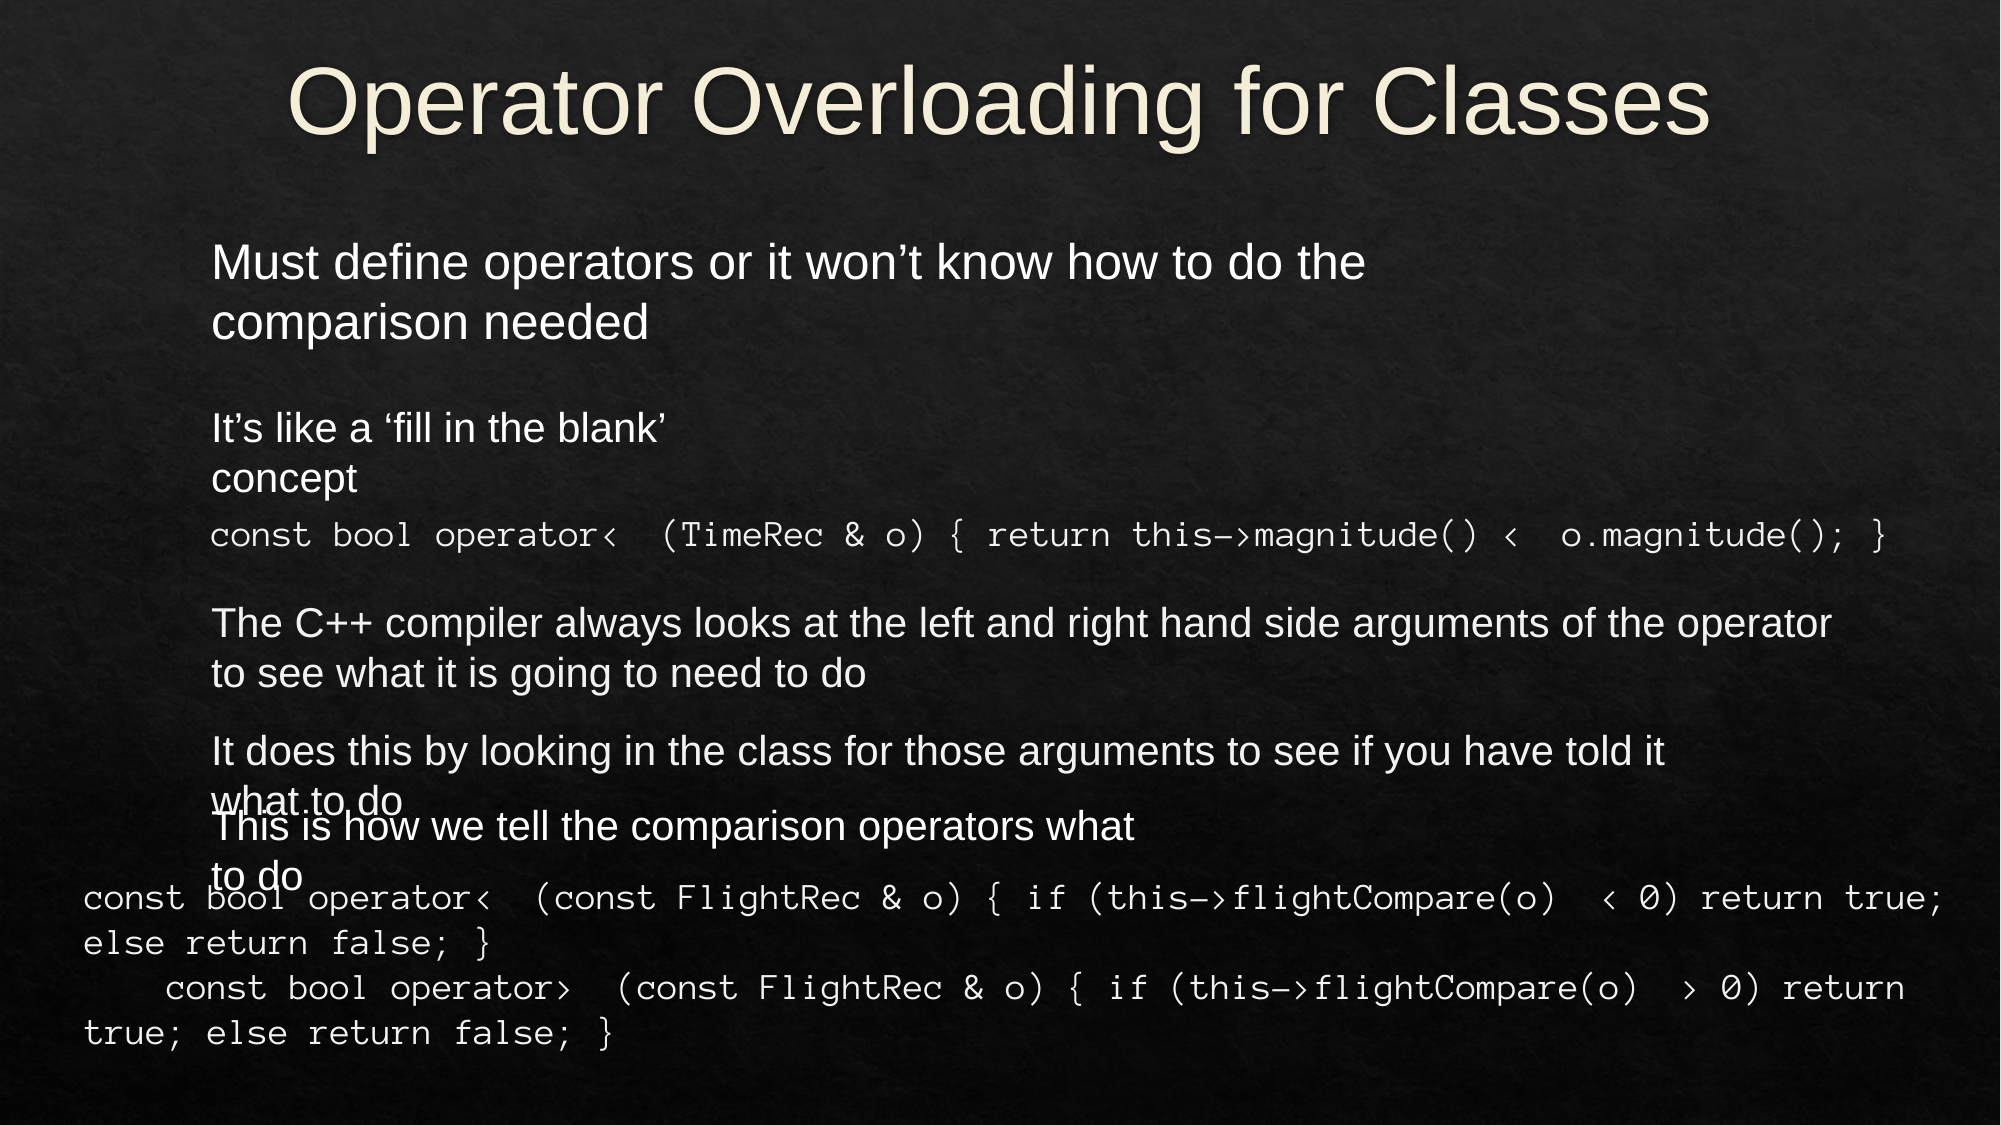

# Operator Overloading for Classes
Must define operators or it won’t know how to do the comparison needed
It’s like a ‘fill in the blank’ concept
 const bool operator<  (TimeRec & o) { return this->magnitude() <  o.magnitude(); }
The C++ compiler always looks at the left and right hand side arguments of the operator to see what it is going to need to do
It does this by looking in the class for those arguments to see if you have told it what to do
This is how we tell the comparison operators what to do
const bool operator<  (const FlightRec & o) { if (this->flightCompare(o)  < 0) return true; else return false; }
    const bool operator>  (const FlightRec & o) { if (this->flightCompare(o)  > 0) return true; else return false; }